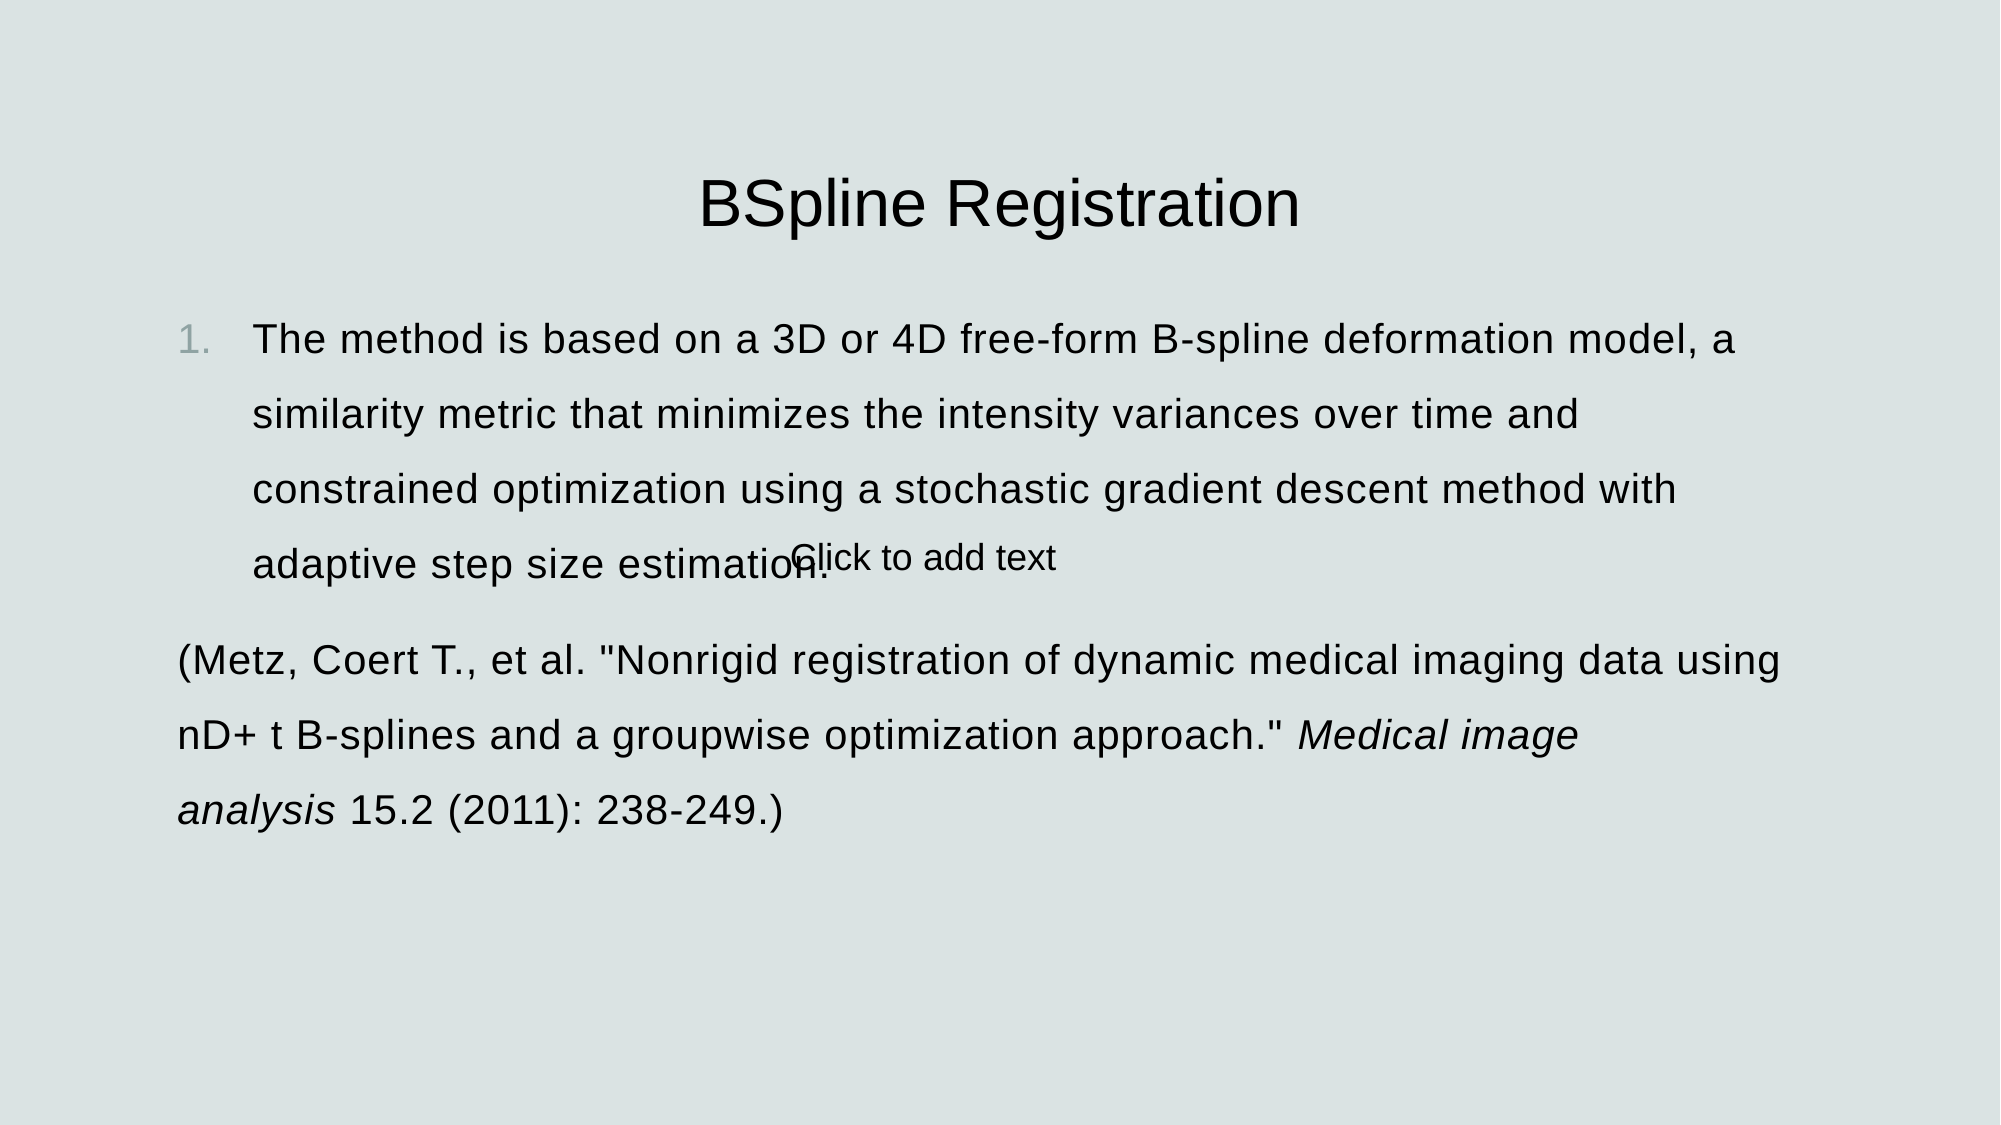

# BSpline Registration
The method is based on a 3D or 4D free-form B-spline deformation model, a similarity metric that minimizes the intensity variances over time and constrained optimization using a stochastic gradient descent method with adaptive step size estimation.
(Metz, Coert T., et al. "Nonrigid registration of dynamic medical imaging data using nD+ t B-splines and a groupwise optimization approach." Medical image analysis 15.2 (2011): 238-249.)
Click to add text